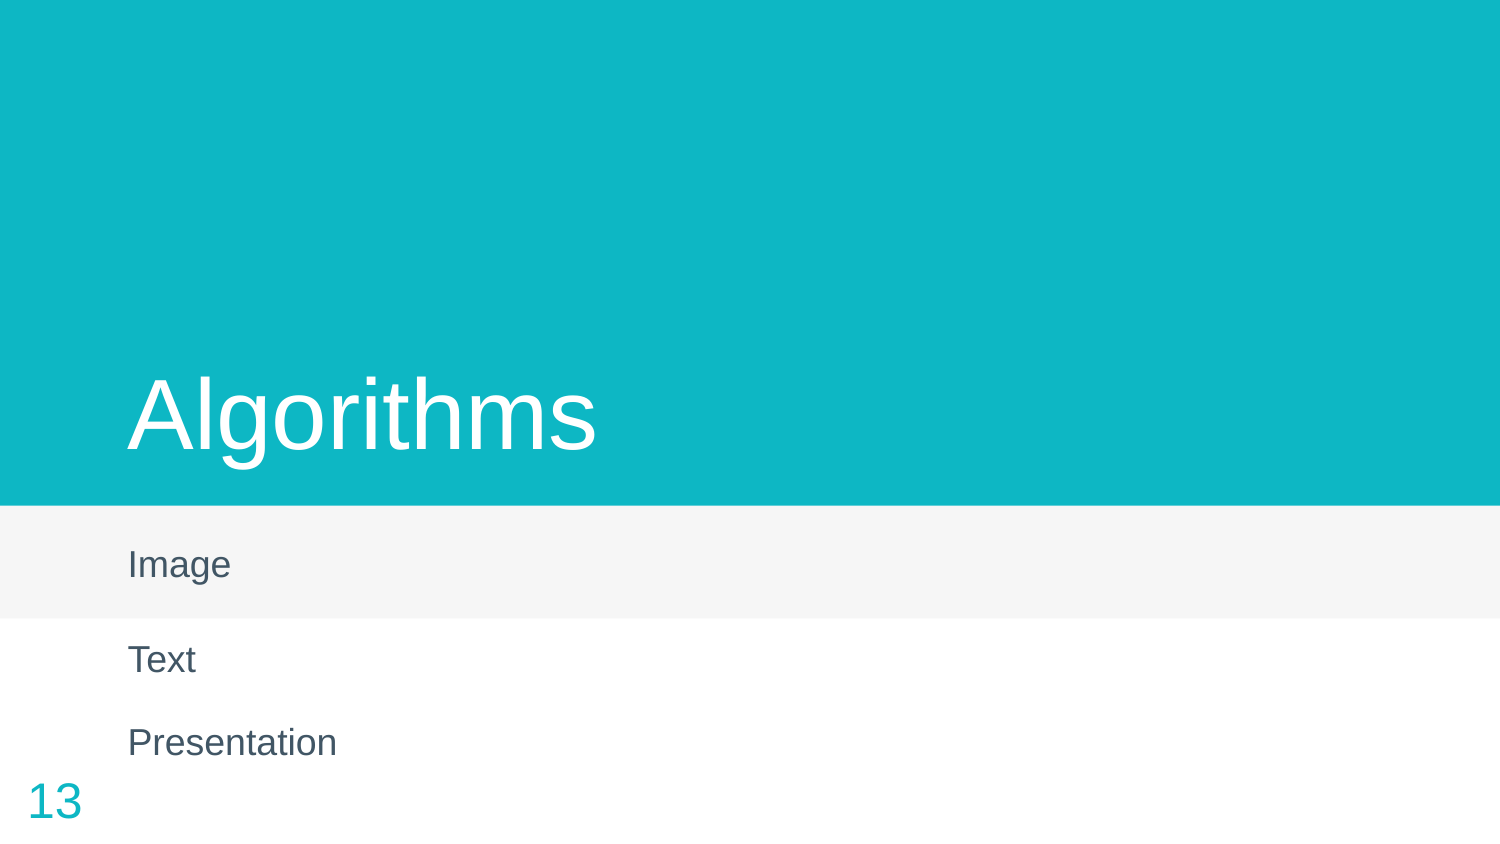

# Algorithms
Image
13
Text
Presentation
Streamlit